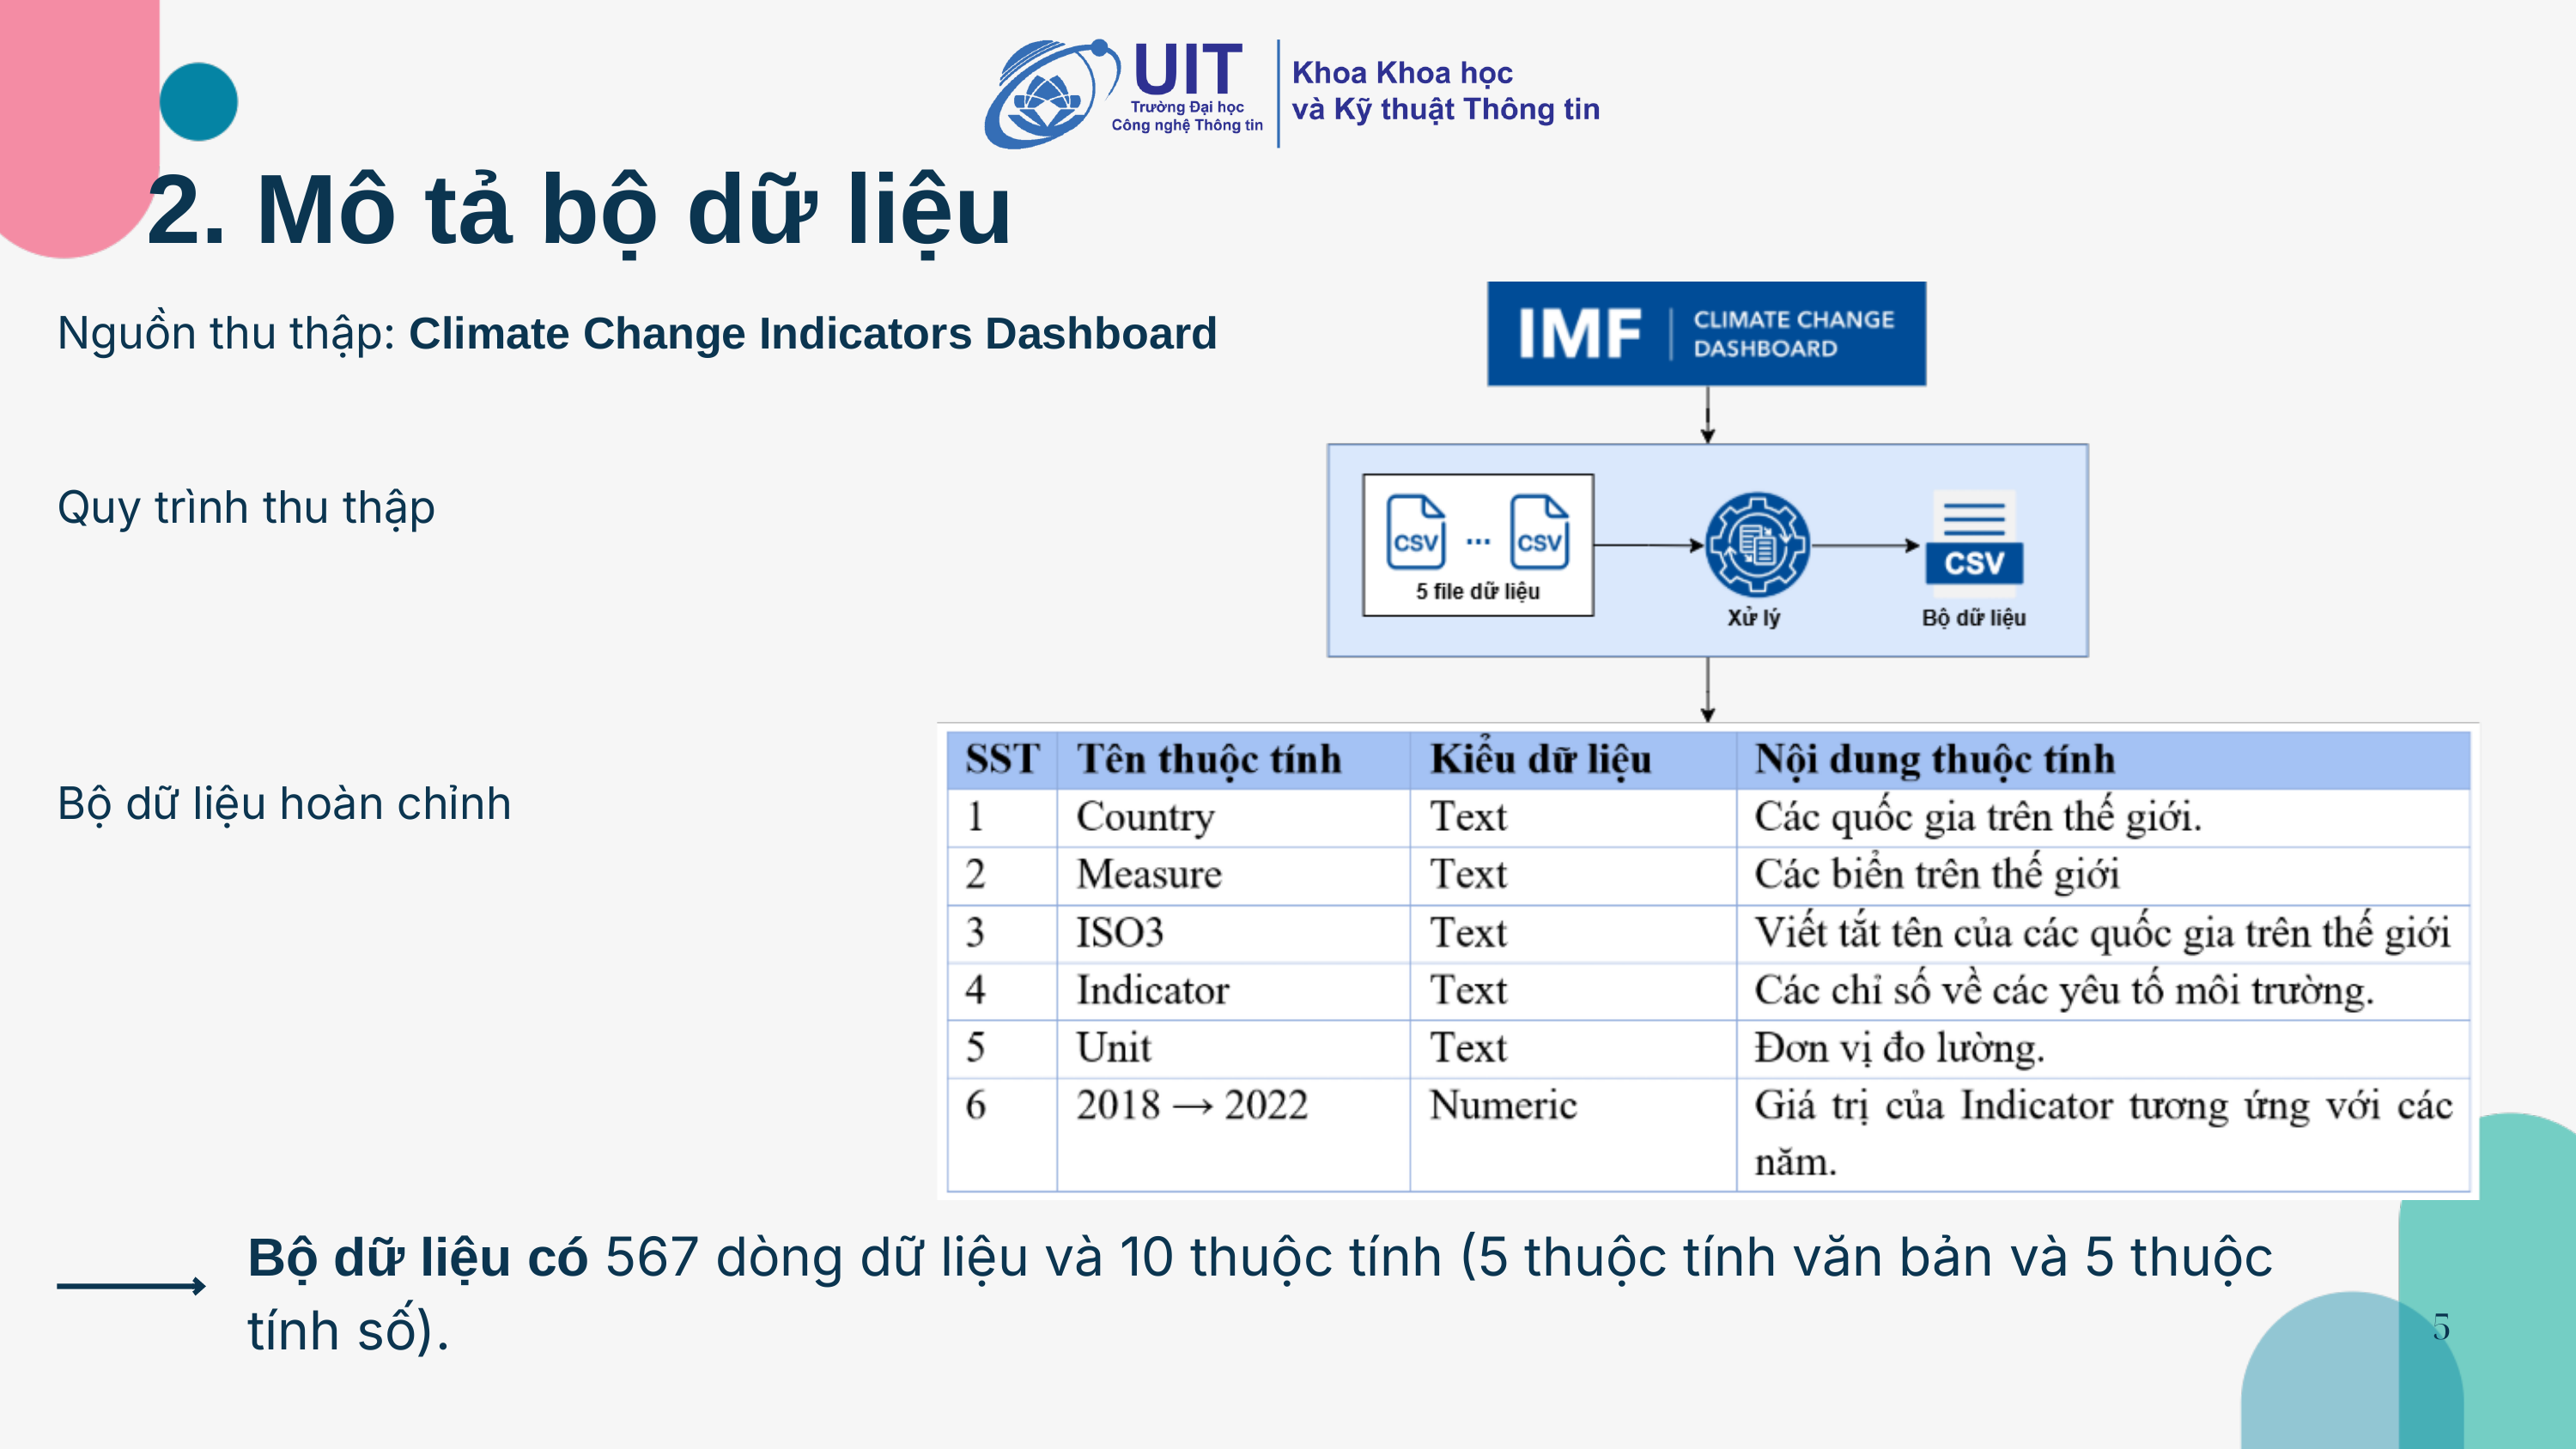

2. Mô tả bộ dữ liệu

Nguồn thu thập: Climate Change Indicators Dashboard
Quy trình thu thập
Bộ dữ liệu hoàn chỉnh
Bộ dữ liệu có 567 dòng dữ liệu và 10 thuộc tính (5 thuộc tính văn bản và 5 thuộc tính số).

5